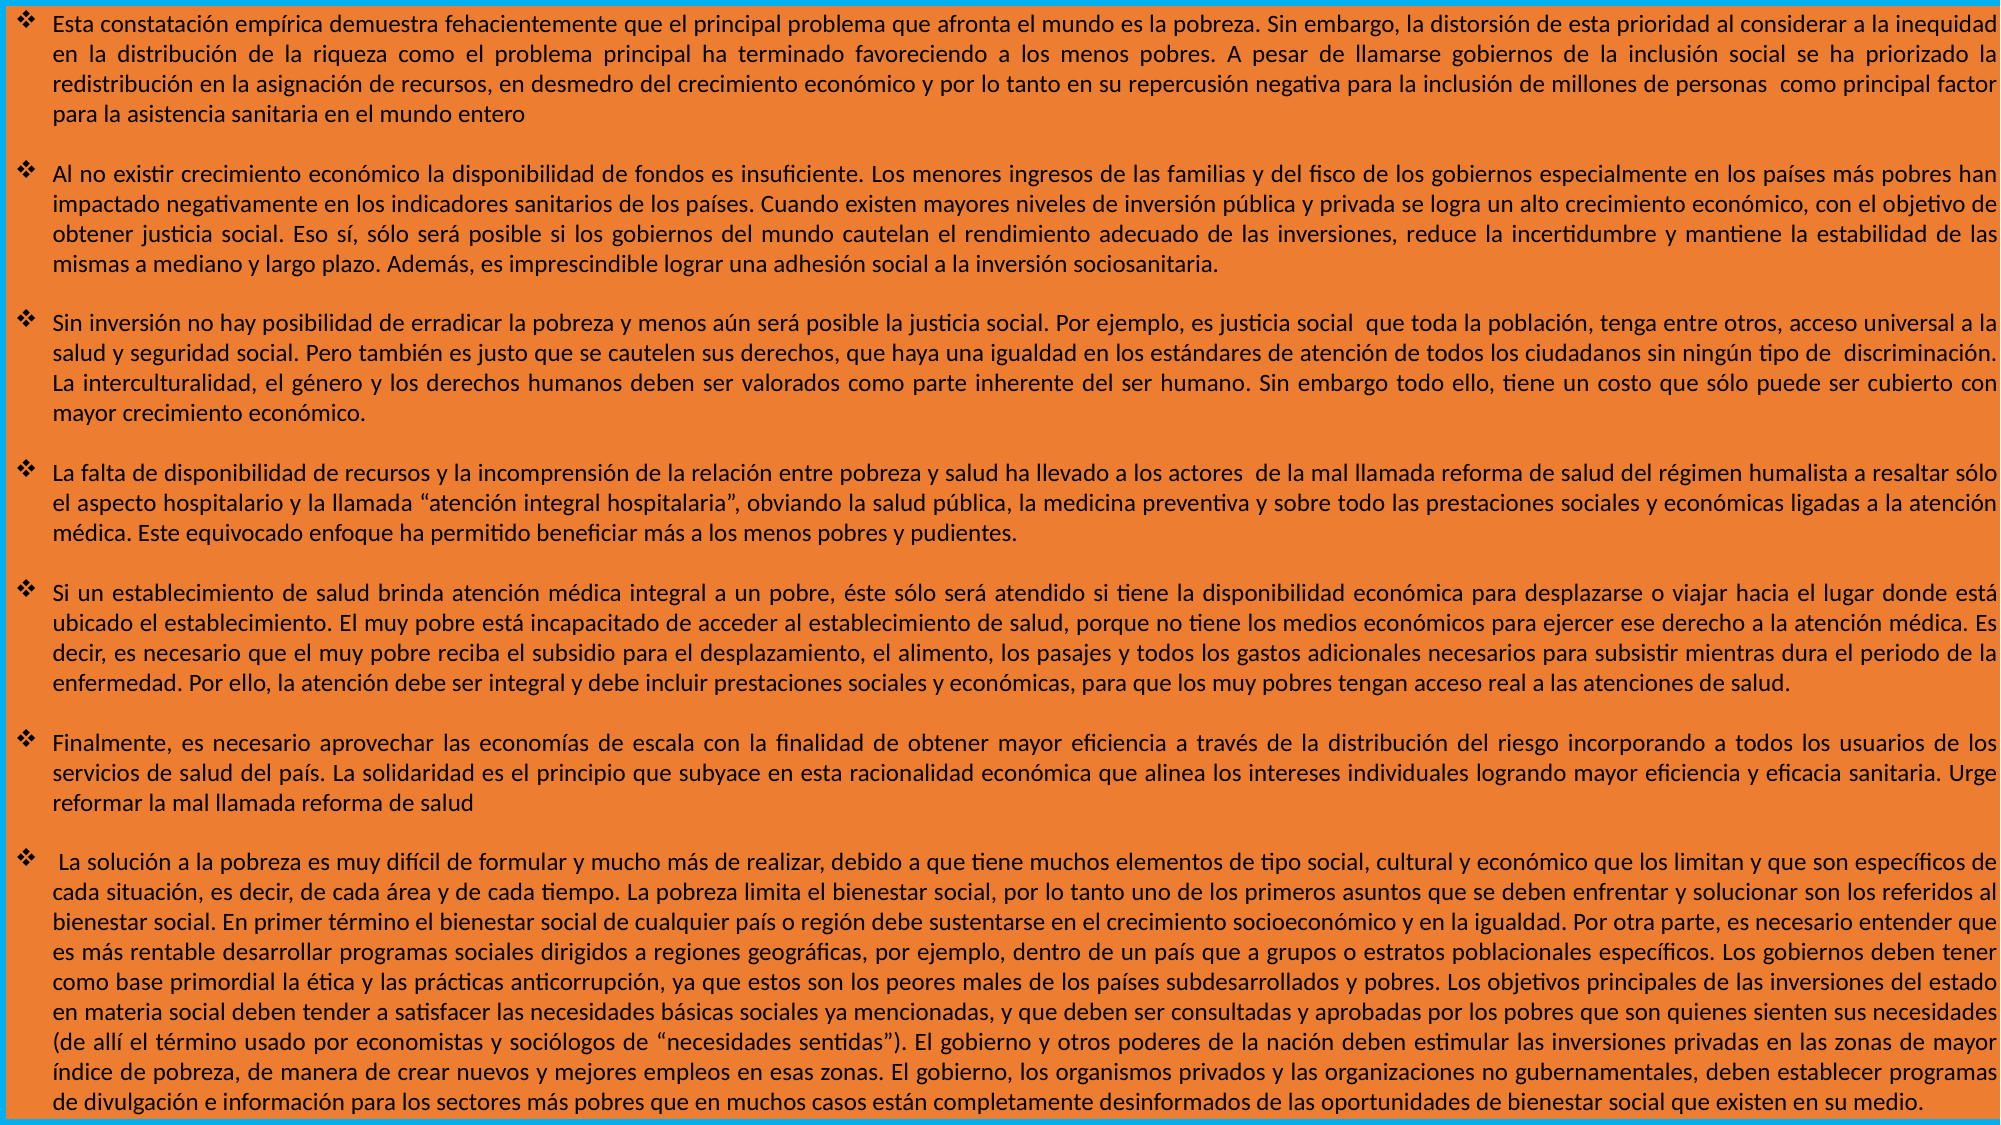

Esta constatación empírica demuestra fehacientemente que el principal problema que afronta el mundo es la pobreza. Sin embargo, la distorsión de esta prioridad al considerar a la inequidad en la distribución de la riqueza como el problema principal ha terminado favoreciendo a los menos pobres. A pesar de llamarse gobiernos de la inclusión social se ha priorizado la redistribución en la asignación de recursos, en desmedro del crecimiento económico y por lo tanto en su repercusión negativa para la inclusión de millones de personas  como principal factor para la asistencia sanitaria en el mundo entero

Al no existir crecimiento económico la disponibilidad de fondos es insuficiente. Los menores ingresos de las familias y del fisco de los gobiernos especialmente en los países más pobres han impactado negativamente en los indicadores sanitarios de los países. Cuando existen mayores niveles de inversión pública y privada se logra un alto crecimiento económico, con el objetivo de obtener justicia social. Eso sí, sólo será posible si los gobiernos del mundo cautelan el rendimiento adecuado de las inversiones, reduce la incertidumbre y mantiene la estabilidad de las mismas a mediano y largo plazo. Además, es imprescindible lograr una adhesión social a la inversión sociosanitaria.

Sin inversión no hay posibilidad de erradicar la pobreza y menos aún será posible la justicia social. Por ejemplo, es justicia social  que toda la población, tenga entre otros, acceso universal a la salud y seguridad social. Pero también es justo que se cautelen sus derechos, que haya una igualdad en los estándares de atención de todos los ciudadanos sin ningún tipo de  discriminación. La interculturalidad, el género y los derechos humanos deben ser valorados como parte inherente del ser humano. Sin embargo todo ello, tiene un costo que sólo puede ser cubierto con mayor crecimiento económico.

La falta de disponibilidad de recursos y la incomprensión de la relación entre pobreza y salud ha llevado a los actores  de la mal llamada reforma de salud del régimen humalista a resaltar sólo el aspecto hospitalario y la llamada “atención integral hospitalaria”, obviando la salud pública, la medicina preventiva y sobre todo las prestaciones sociales y económicas ligadas a la atención médica. Este equivocado enfoque ha permitido beneficiar más a los menos pobres y pudientes.

Si un establecimiento de salud brinda atención médica integral a un pobre, éste sólo será atendido si tiene la disponibilidad económica para desplazarse o viajar hacia el lugar donde está ubicado el establecimiento. El muy pobre está incapacitado de acceder al establecimiento de salud, porque no tiene los medios económicos para ejercer ese derecho a la atención médica. Es decir, es necesario que el muy pobre reciba el subsidio para el desplazamiento, el alimento, los pasajes y todos los gastos adicionales necesarios para subsistir mientras dura el periodo de la enfermedad. Por ello, la atención debe ser integral y debe incluir prestaciones sociales y económicas, para que los muy pobres tengan acceso real a las atenciones de salud.

Finalmente, es necesario aprovechar las economías de escala con la finalidad de obtener mayor eficiencia a través de la distribución del riesgo incorporando a todos los usuarios de los servicios de salud del país. La solidaridad es el principio que subyace en esta racionalidad económica que alinea los intereses individuales logrando mayor eficiencia y eficacia sanitaria. Urge reformar la mal llamada reforma de salud

 La solución a la pobreza es muy difícil de formular y mucho más de realizar, debido a que tiene muchos elementos de tipo social, cultural y económico que los limitan y que son específicos de cada situación, es decir, de cada área y de cada tiempo. La pobreza limita el bienestar social, por lo tanto uno de los primeros asuntos que se deben enfrentar y solucionar son los referidos al bienestar social. En primer término el bienestar social de cualquier país o región debe sustentarse en el crecimiento socioeconómico y en la igualdad. Por otra parte, es necesario entender que es más rentable desarrollar programas sociales dirigidos a regiones geográficas, por ejemplo, dentro de un país que a grupos o estratos poblacionales específicos. Los gobiernos deben tener como base primordial la ética y las prácticas anticorrupción, ya que estos son los peores males de los países subdesarrollados y pobres. Los objetivos principales de las inversiones del estado en materia social deben tender a satisfacer las necesidades básicas sociales ya mencionadas, y que deben ser consultadas y aprobadas por los pobres que son quienes sienten sus necesidades (de allí el término usado por economistas y sociólogos de “necesidades sentidas”). El gobierno y otros poderes de la nación deben estimular las inversiones privadas en las zonas de mayor índice de pobreza, de manera de crear nuevos y mejores empleos en esas zonas. El gobierno, los organismos privados y las organizaciones no gubernamentales, deben establecer programas de divulgación e información para los sectores más pobres que en muchos casos están completamente desinformados de las oportunidades de bienestar social que existen en su medio.